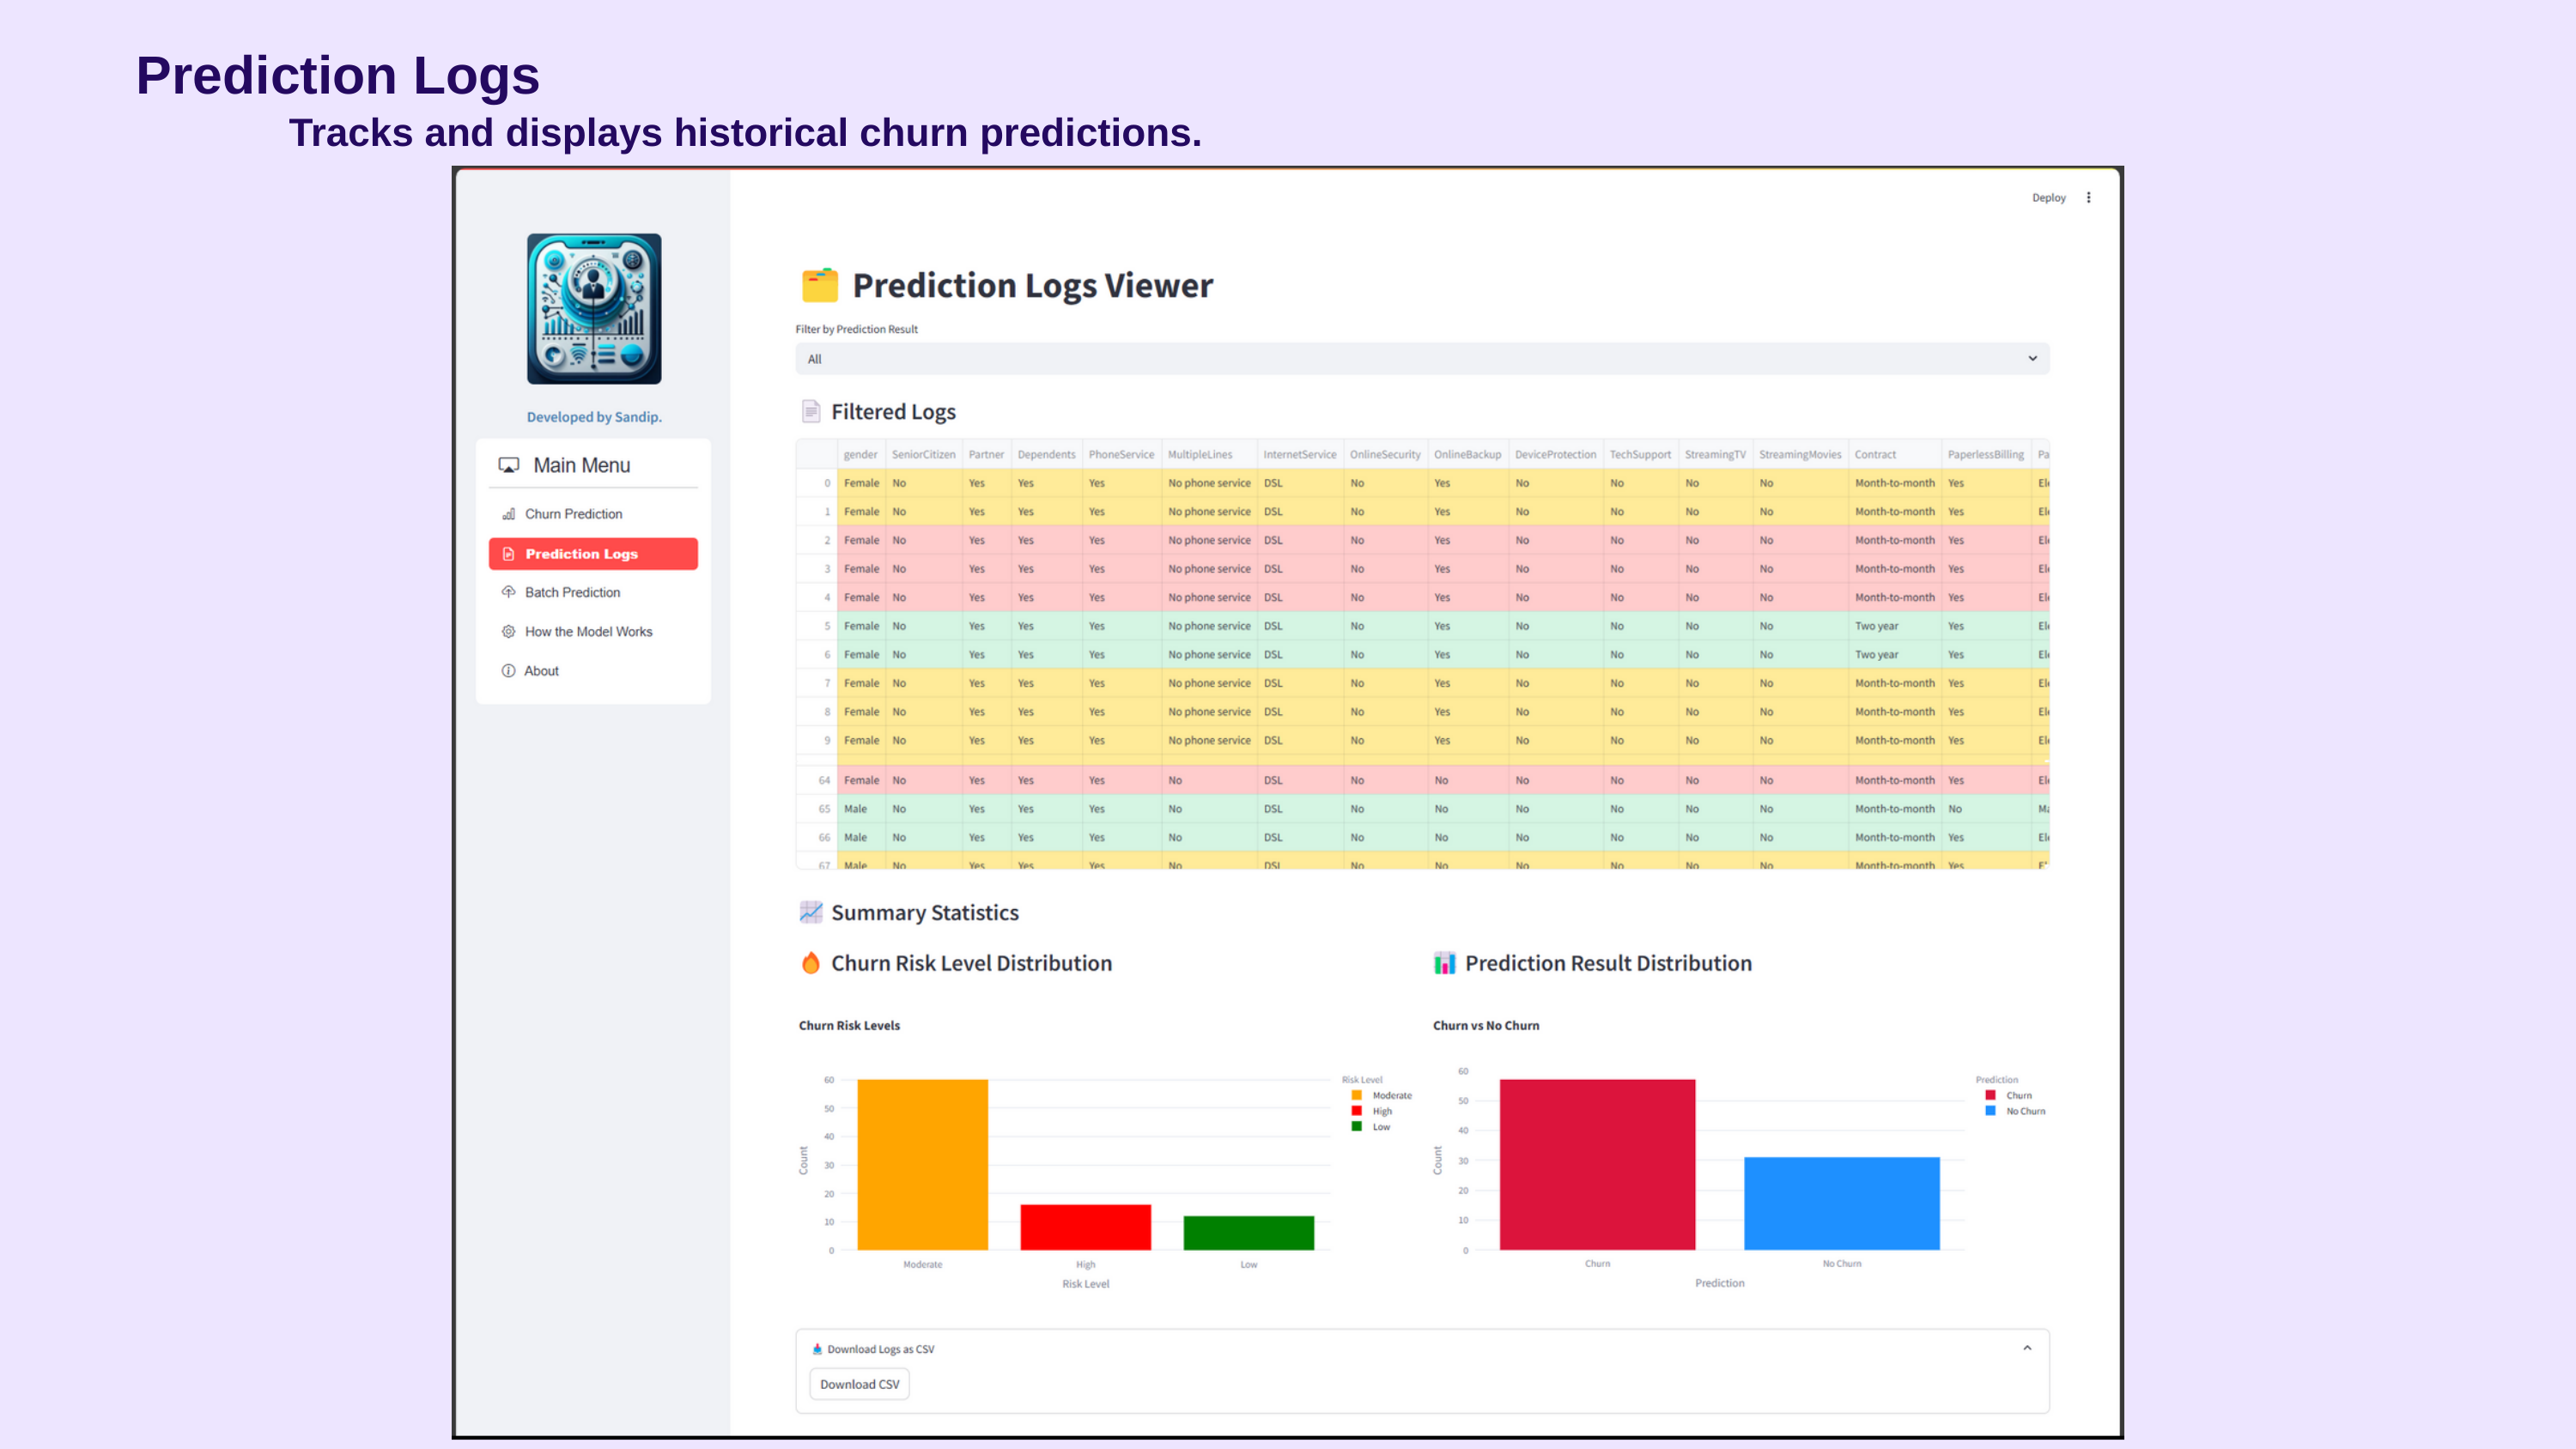

Prediction Logs
Tracks and displays historical churn predictions.